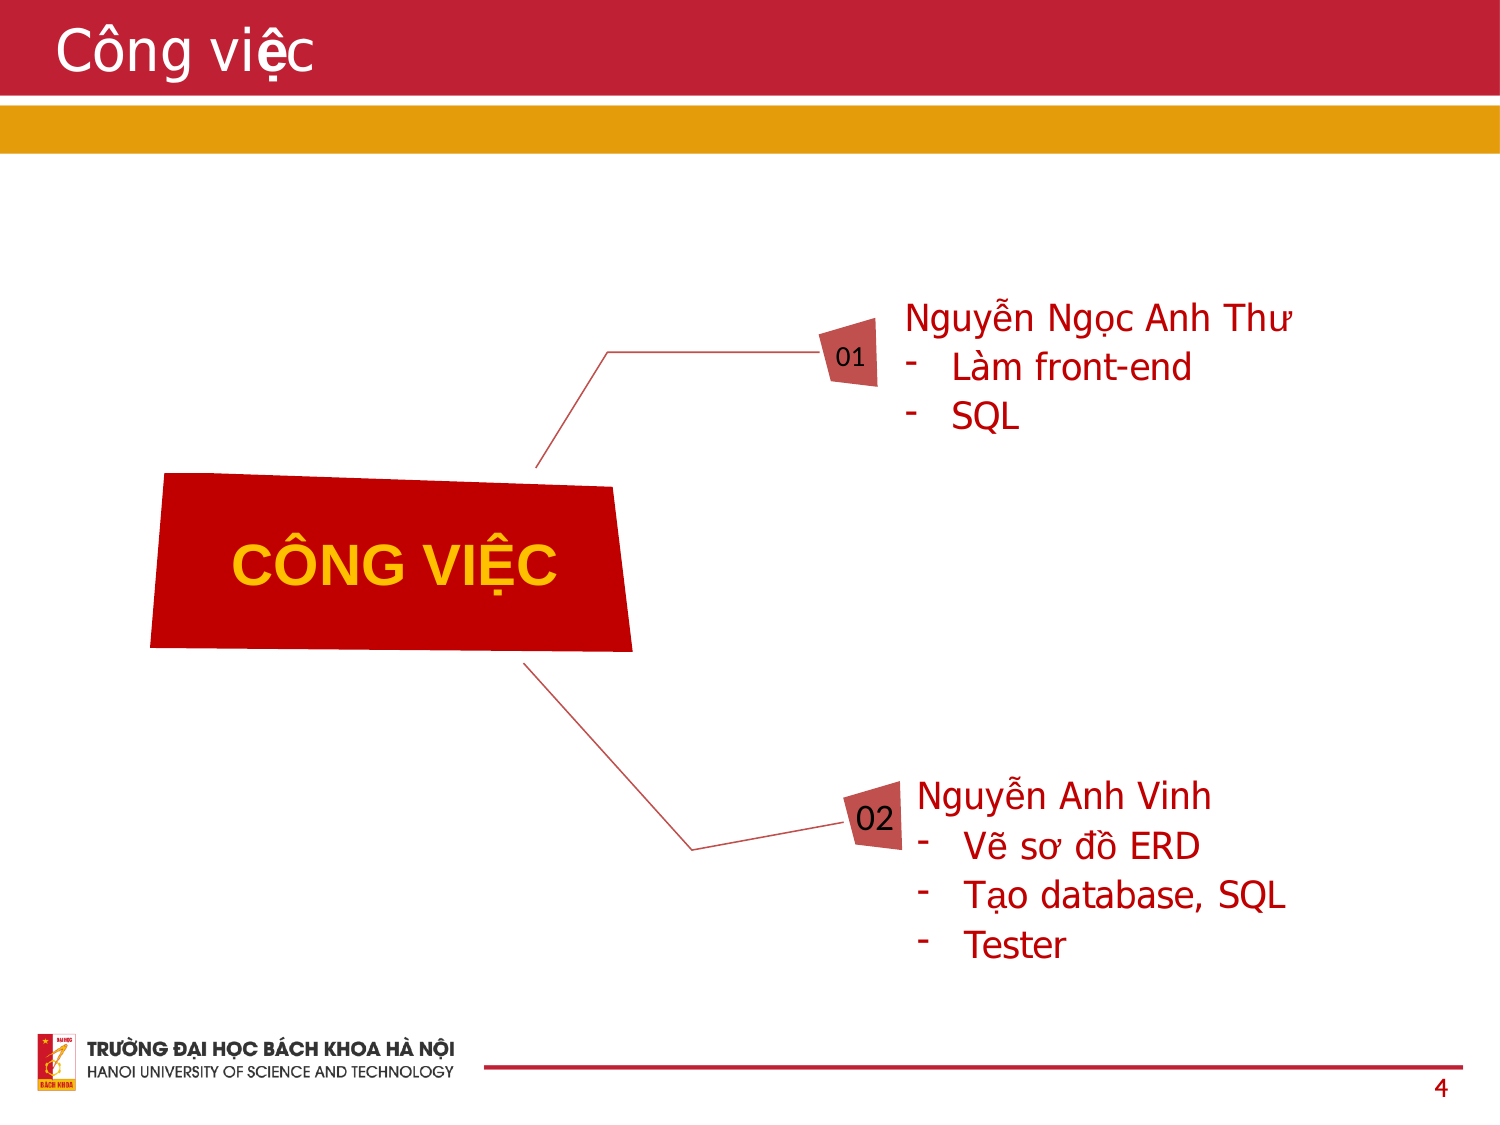

# Công việc
Nguyễn Ngọc Anh Thư
Làm front-end
SQL

01

CÔNG VIỆC

Nguyễn Anh Vinh
Vẽ sơ đồ ERD
Tạo database, SQL
Tester

02
4